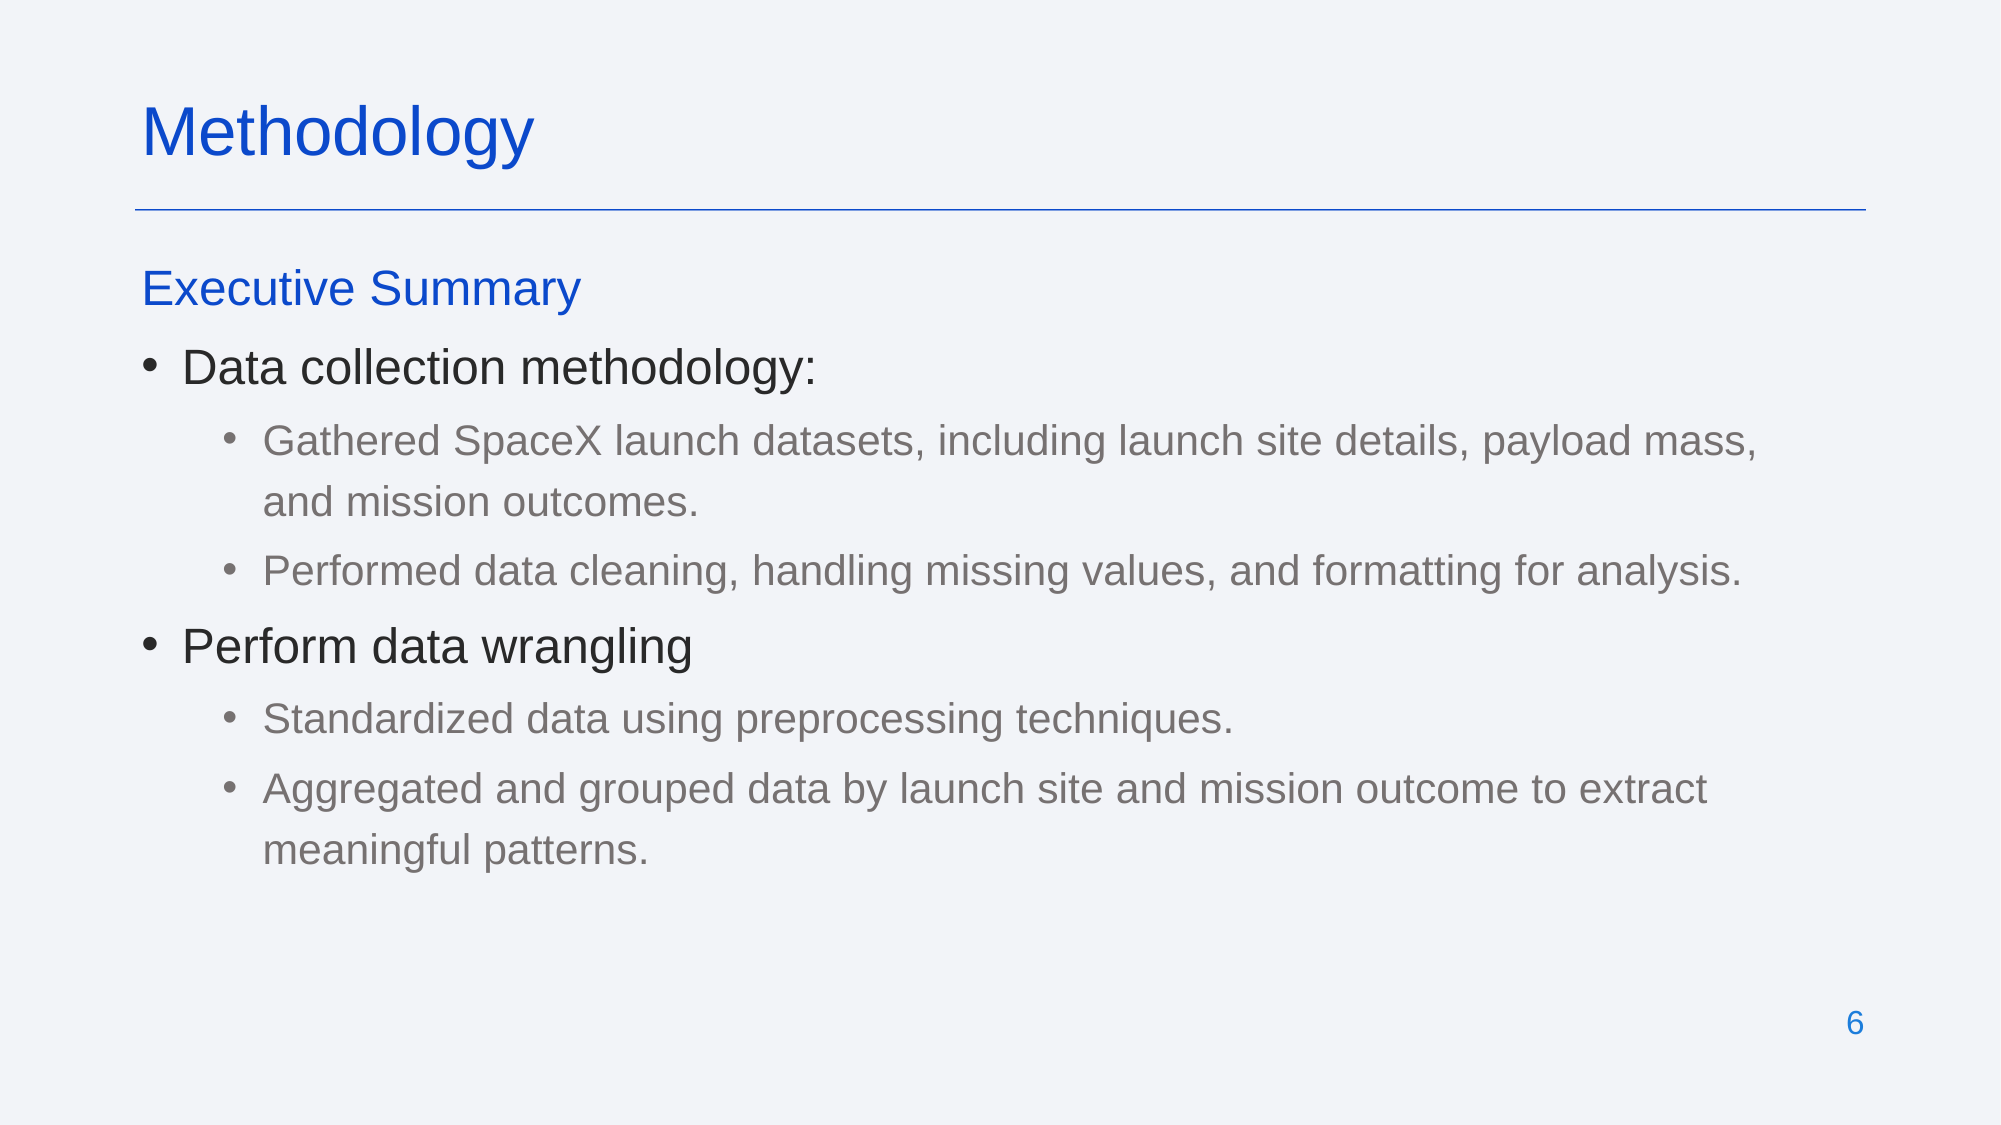

Methodology
Executive Summary
Data collection methodology:
Gathered SpaceX launch datasets, including launch site details, payload mass, and mission outcomes.
Performed data cleaning, handling missing values, and formatting for analysis.
Perform data wrangling
Standardized data using preprocessing techniques.
Aggregated and grouped data by launch site and mission outcome to extract meaningful patterns.

6